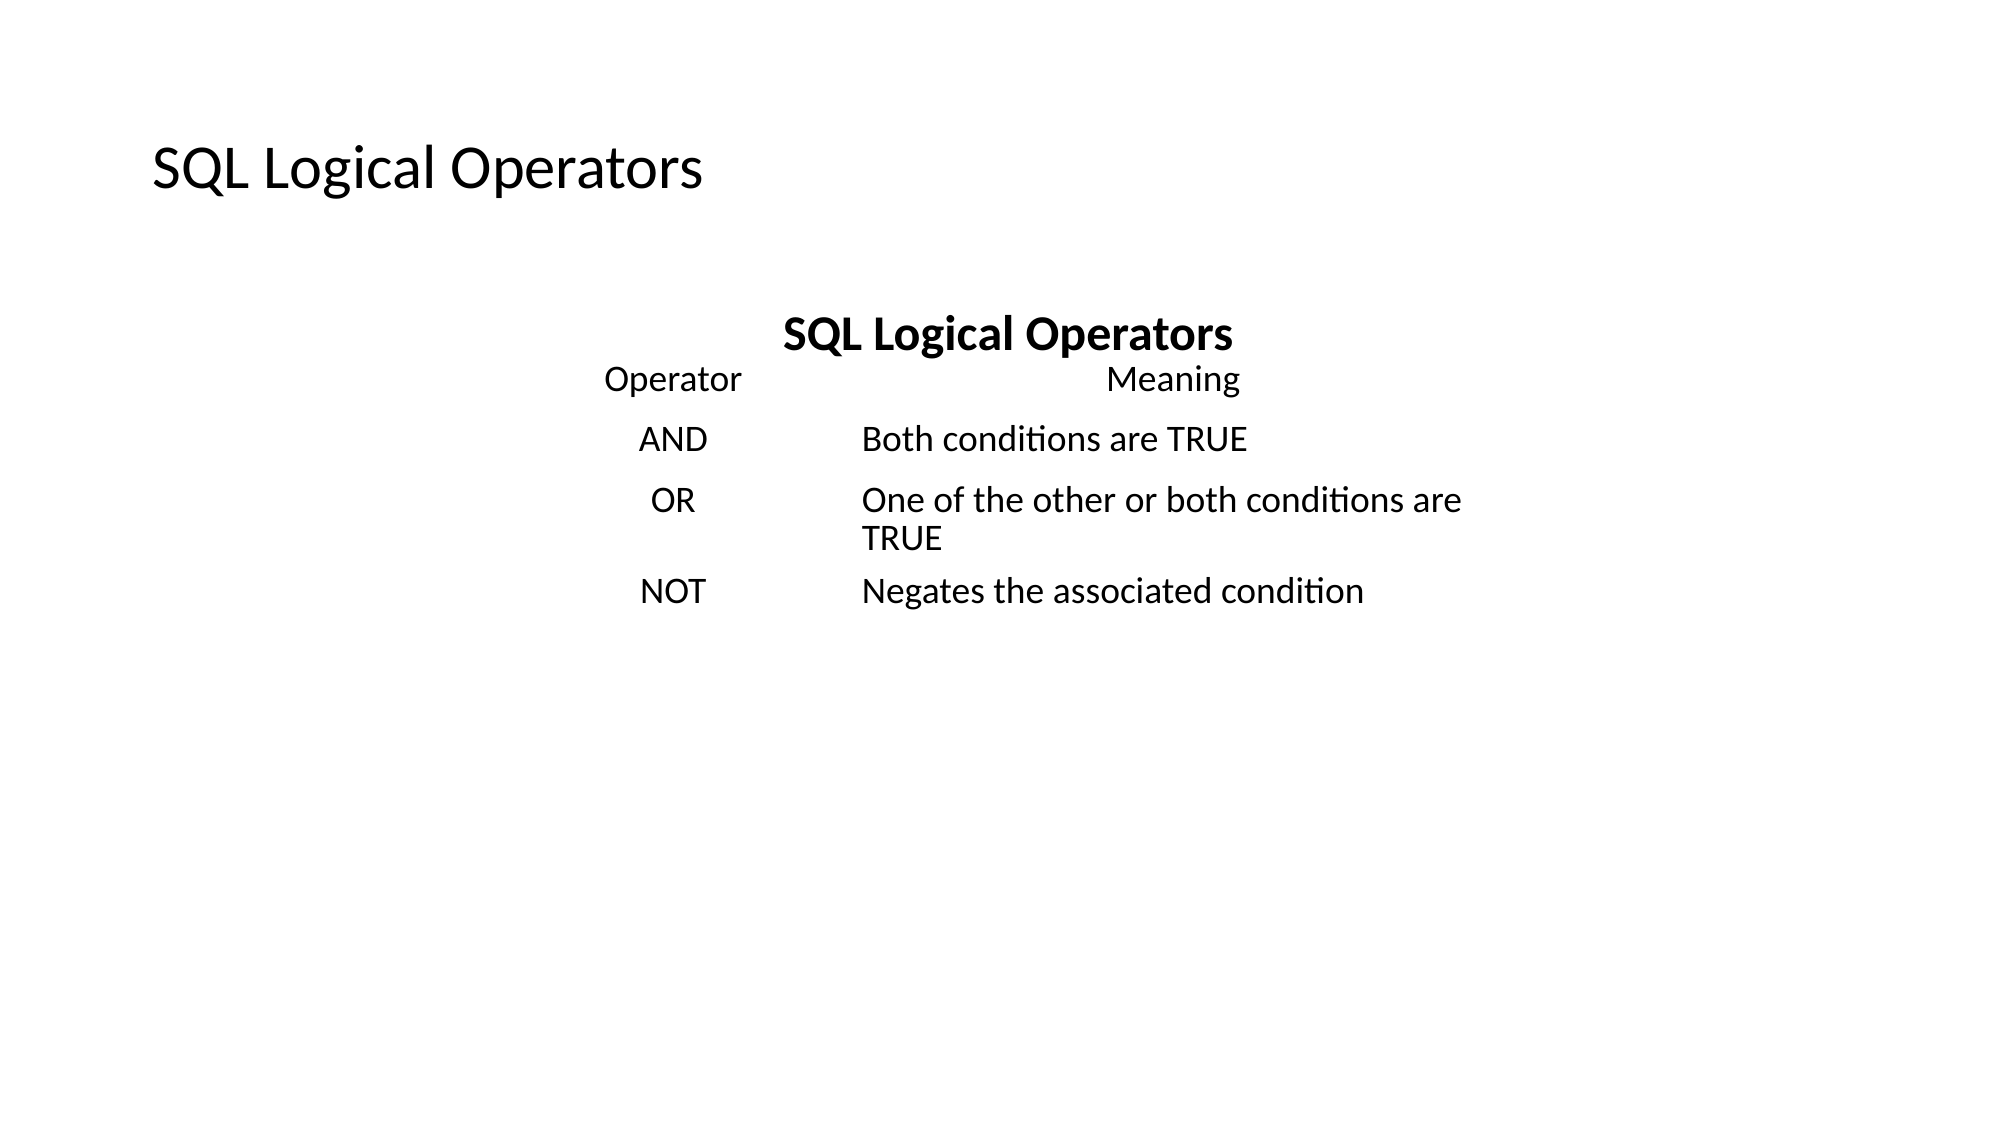

# SQL Logical Operators
SQL Logical Operators

| Operator | Meaning |
| --- | --- |
| AND | Both conditions are TRUE |
| OR | One of the other or both conditions are TRUE |
| NOT | Negates the associated condition |